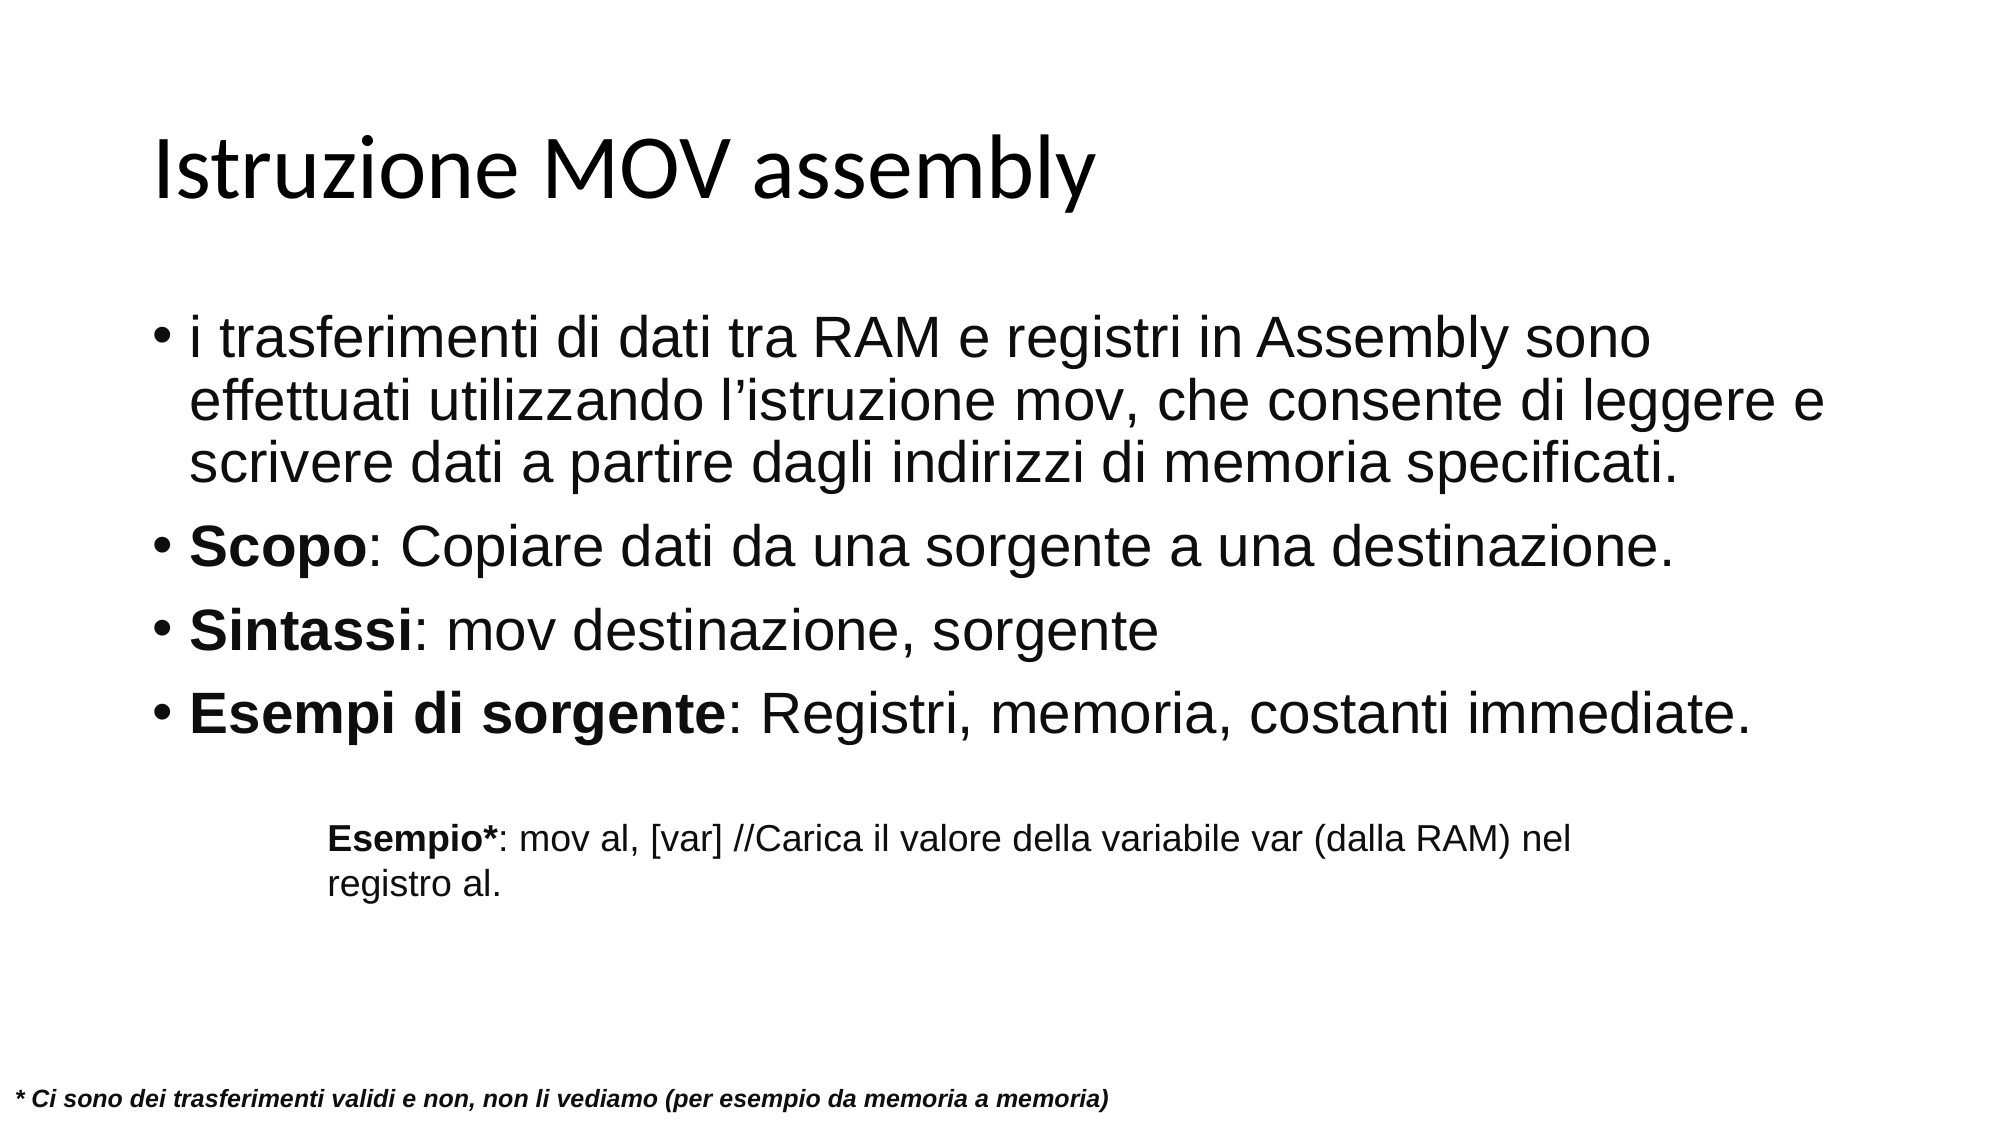

# Istruzione MOV assembly
i trasferimenti di dati tra RAM e registri in Assembly sono effettuati utilizzando l’istruzione mov, che consente di leggere e scrivere dati a partire dagli indirizzi di memoria specificati.
Scopo: Copiare dati da una sorgente a una destinazione.
Sintassi: mov destinazione, sorgente
Esempi di sorgente: Registri, memoria, costanti immediate.

Esempio*: mov al, [var] //Carica il valore della variabile var (dalla RAM) nel registro al.

* Ci sono dei trasferimenti validi e non, non li vediamo (per esempio da memoria a memoria)